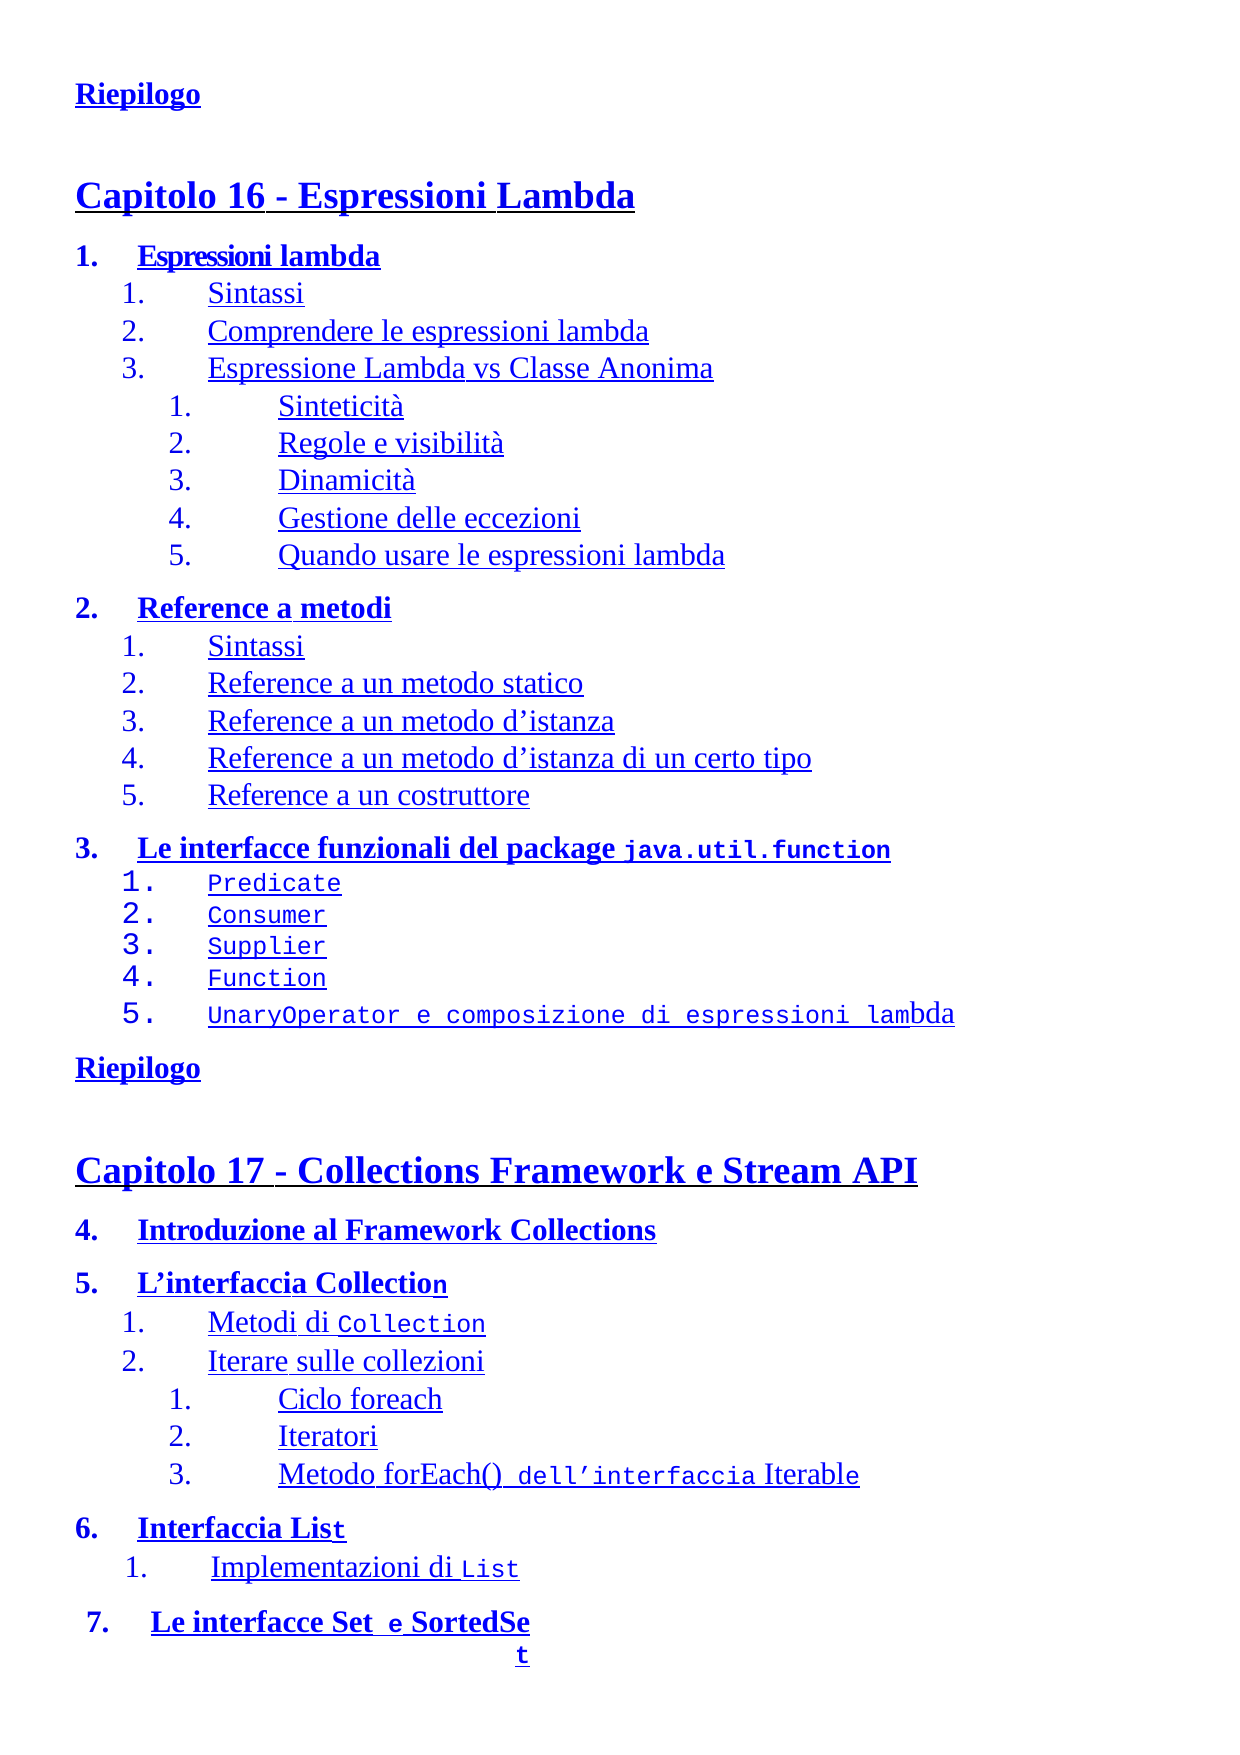

Riepilogo

Capitolo 16 - Espressioni Lambda
Espressioni lambda
Sintassi
Comprendere le espressioni lambda
Espressione Lambda vs Classe Anonima
Sinteticità
Regole e visibilità
Dinamicità
Gestione delle eccezioni
Quando usare le espressioni lambda
Reference a metodi
Sintassi
Reference a un metodo statico
Reference a un metodo d’istanza
Reference a un metodo d’istanza di un certo tipo
Reference a un costruttore
Le interfacce funzionali del package java.util.function
Predicate
Consumer
Supplier
Function
UnaryOperator e composizione di espressioni lambda
Riepilogo

Capitolo 17 - Collections Framework e Stream API
Introduzione al Framework Collections
L’interfaccia Collection
Metodi di Collection
Iterare sulle collezioni
Ciclo foreach
Iteratori
Metodo forEach() dell’interfaccia Iterable
Interfaccia List
Implementazioni di List
Le interfacce Set e SortedSet